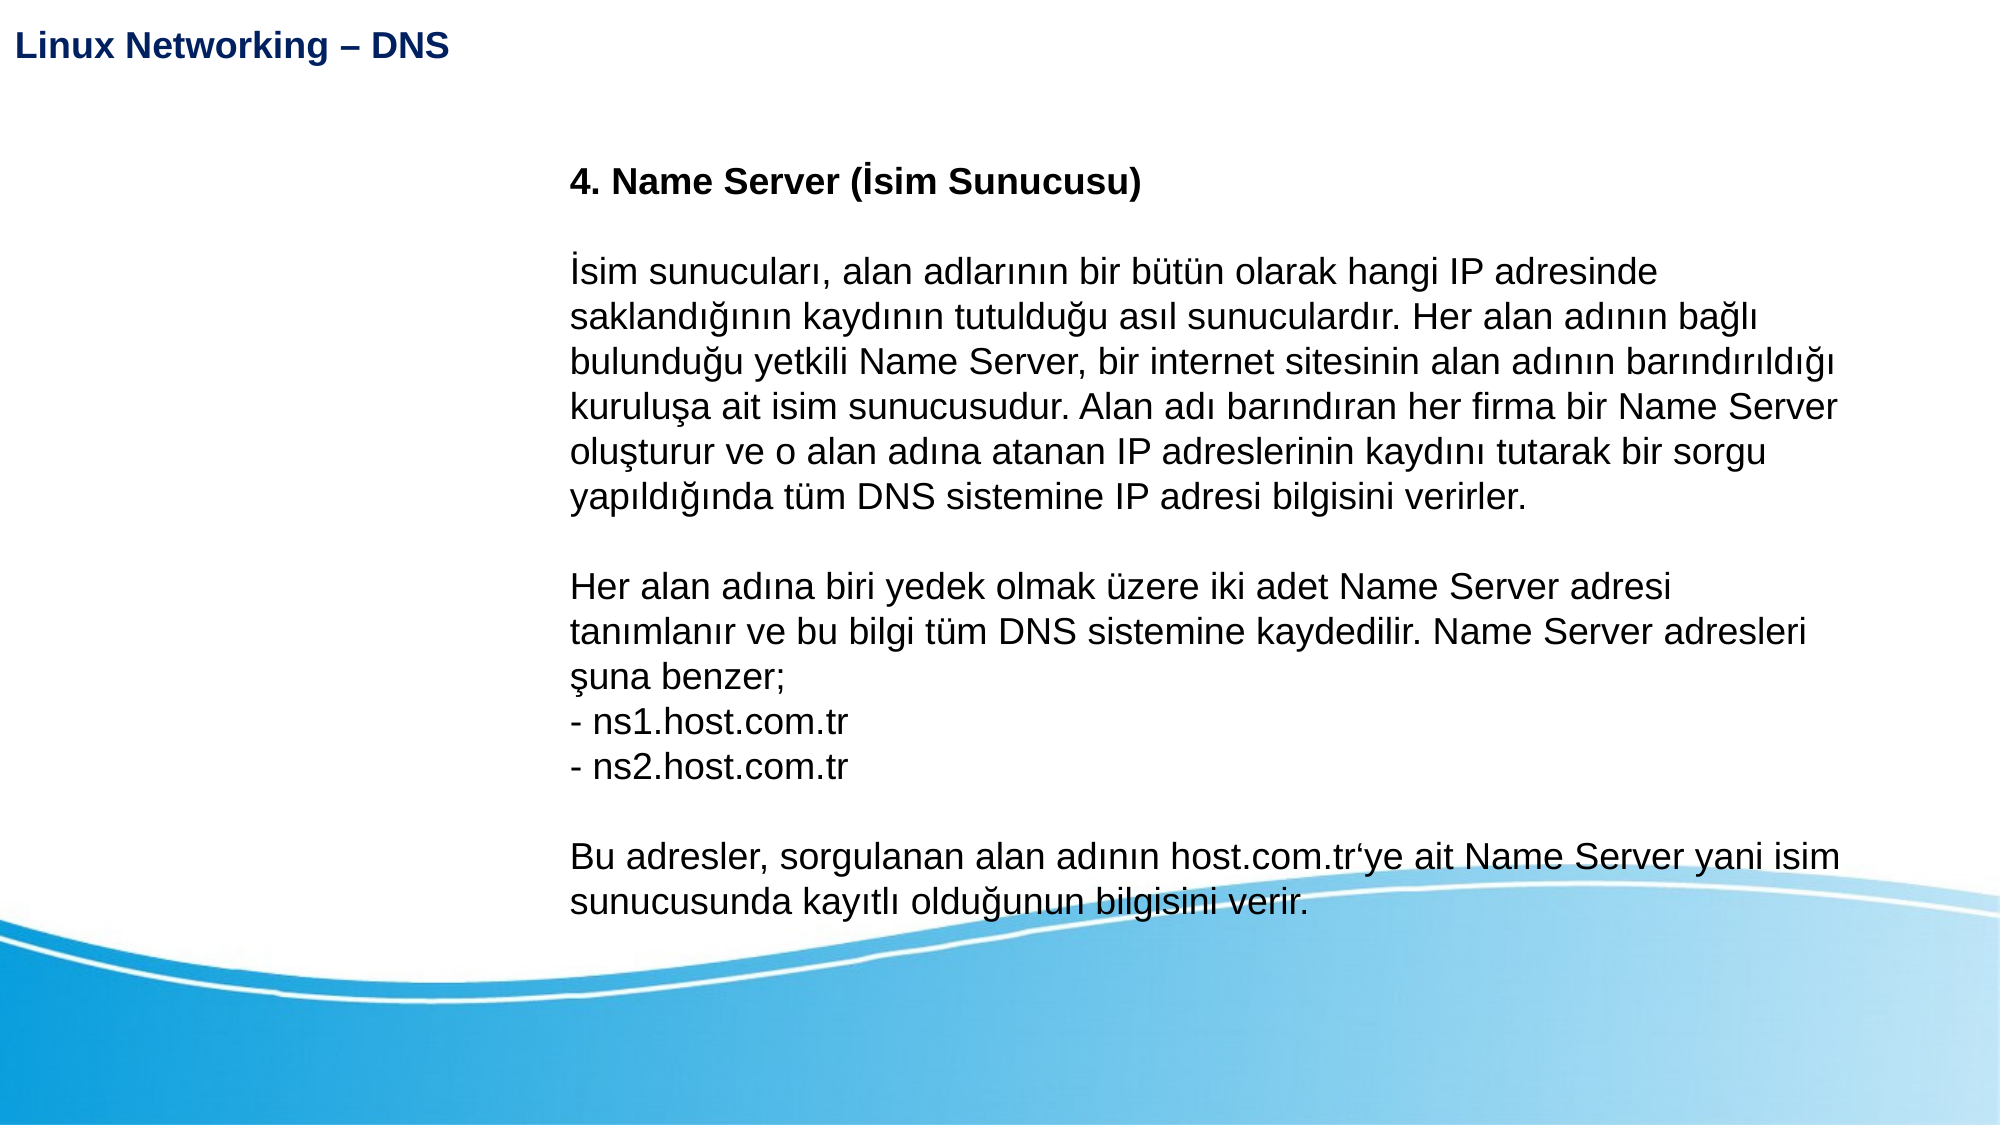

Linux Networking – DNS
4. Name Server (İsim Sunucusu)

İsim sunucuları, alan adlarının bir bütün olarak hangi IP adresinde saklandığının kaydının tutulduğu asıl sunuculardır. Her alan adının bağlı bulunduğu yetkili Name Server, bir internet sitesinin alan adının barındırıldığı kuruluşa ait isim sunucusudur. Alan adı barındıran her firma bir Name Server oluşturur ve o alan adına atanan IP adreslerinin kaydını tutarak bir sorgu yapıldığında tüm DNS sistemine IP adresi bilgisini verirler.

Her alan adına biri yedek olmak üzere iki adet Name Server adresi tanımlanır ve bu bilgi tüm DNS sistemine kaydedilir. Name Server adresleri şuna benzer;
- ns1.host.com.tr
- ns2.host.com.tr

Bu adresler, sorgulanan alan adının host.com.tr‘ye ait Name Server yani isim sunucusunda kayıtlı olduğunun bilgisini verir.